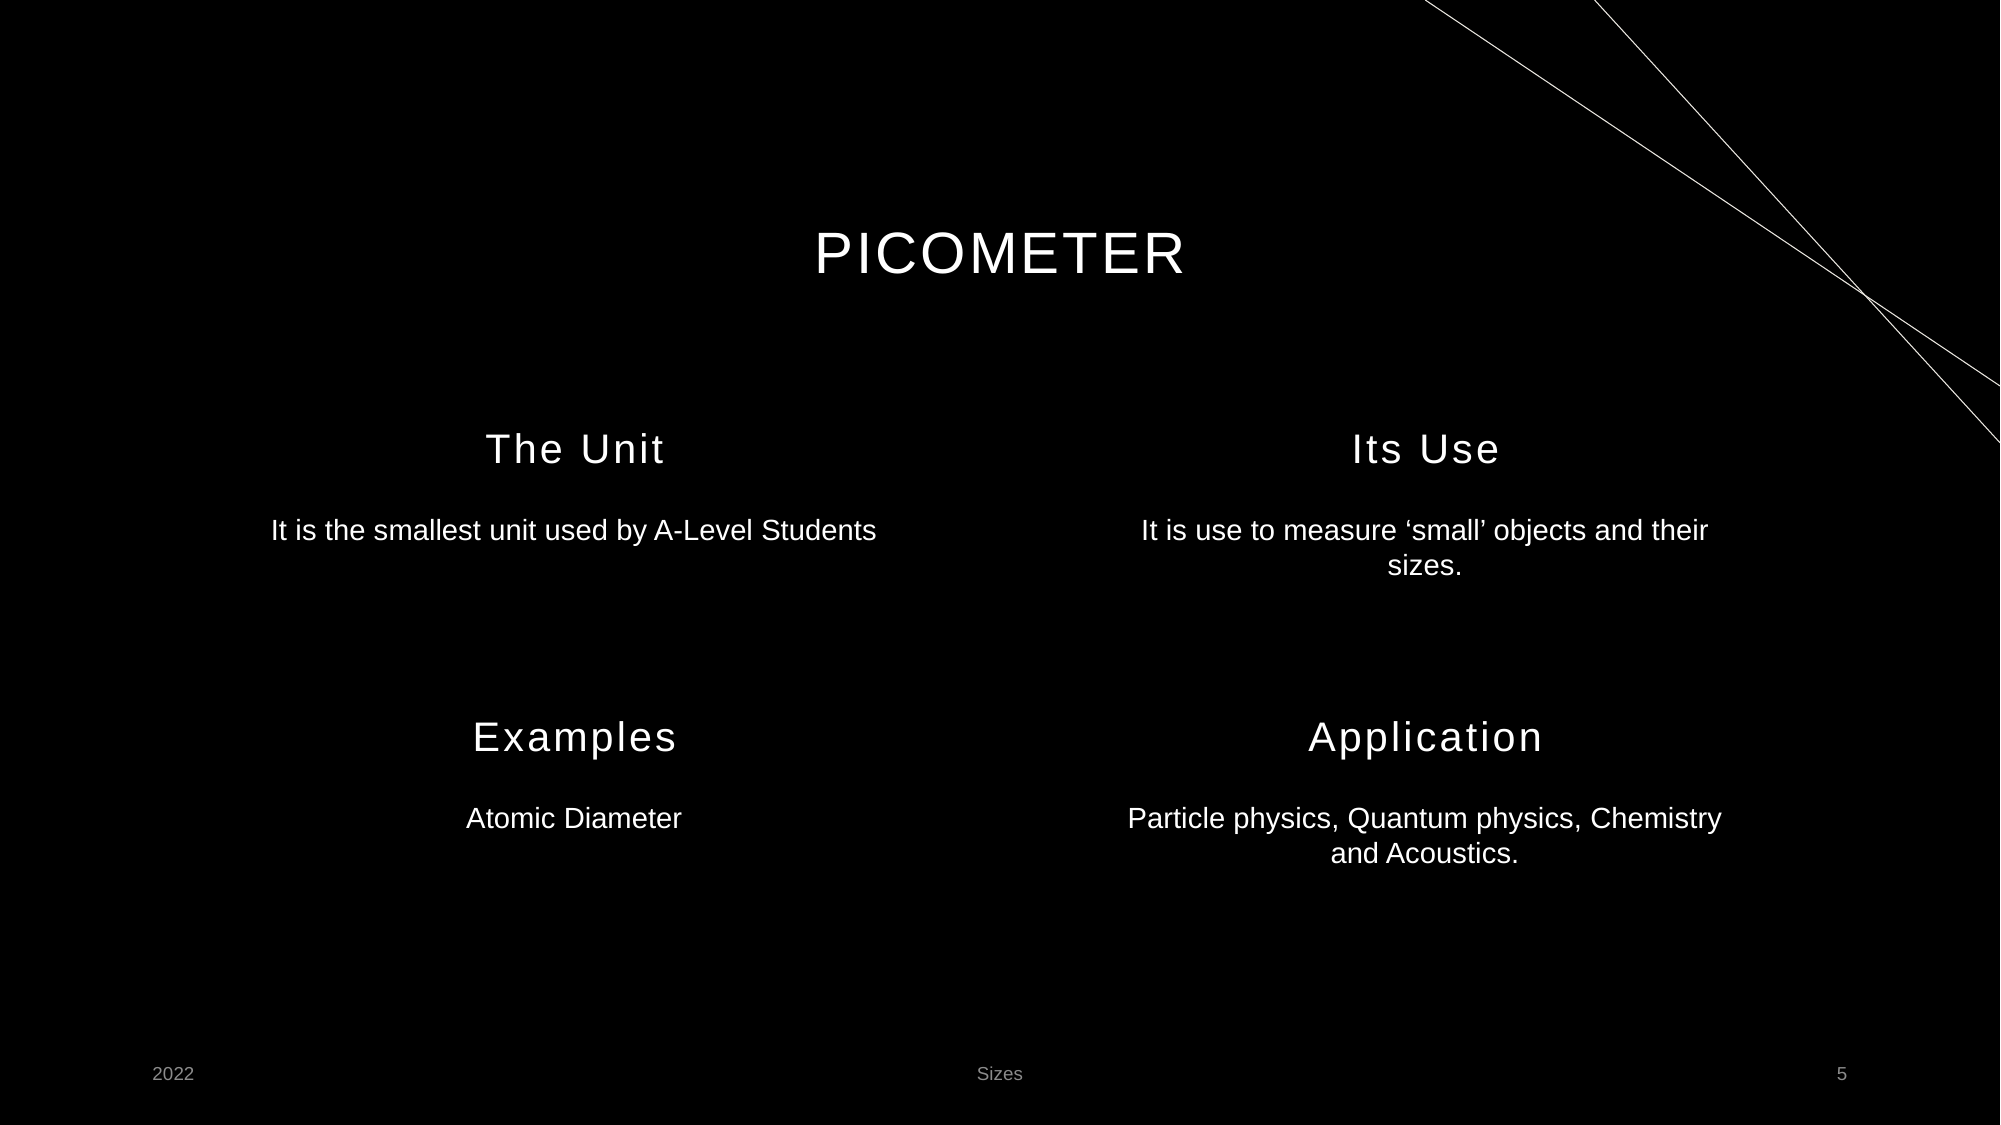

# PICOMETER
The Unit
Its Use
It is the smallest unit used by A-Level Students
It is use to measure ‘small’ objects and their sizes.

Examples
Application
Atomic Diameter

Particle physics, Quantum physics, Chemistry and Acoustics.
2022
Sizes
5